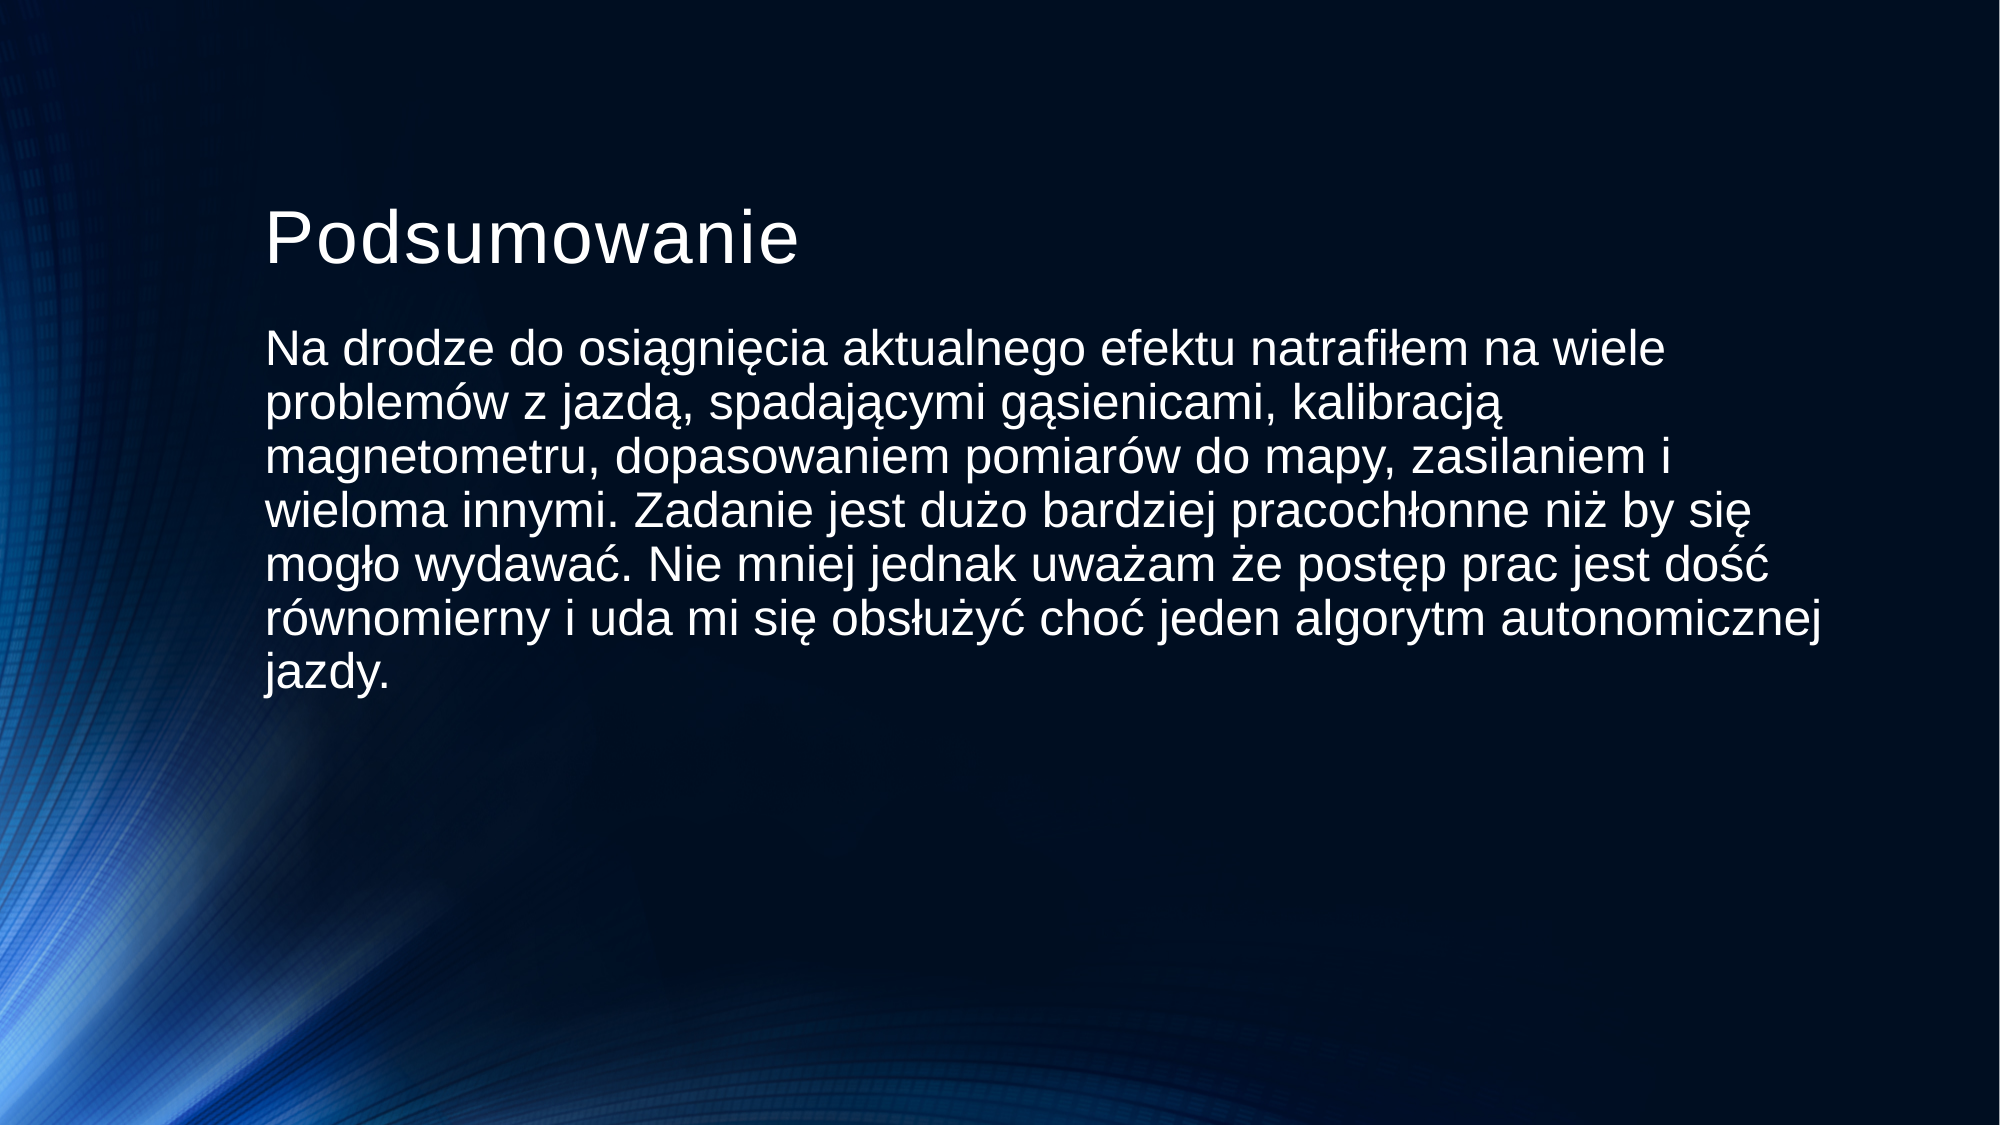

# Podsumowanie
Na drodze do osiągnięcia aktualnego efektu natrafiłem na wiele problemów z jazdą, spadającymi gąsienicami, kalibracją magnetometru, dopasowaniem pomiarów do mapy, zasilaniem i wieloma innymi. Zadanie jest dużo bardziej pracochłonne niż by się mogło wydawać. Nie mniej jednak uważam że postęp prac jest dość równomierny i uda mi się obsłużyć choć jeden algorytm autonomicznej jazdy.